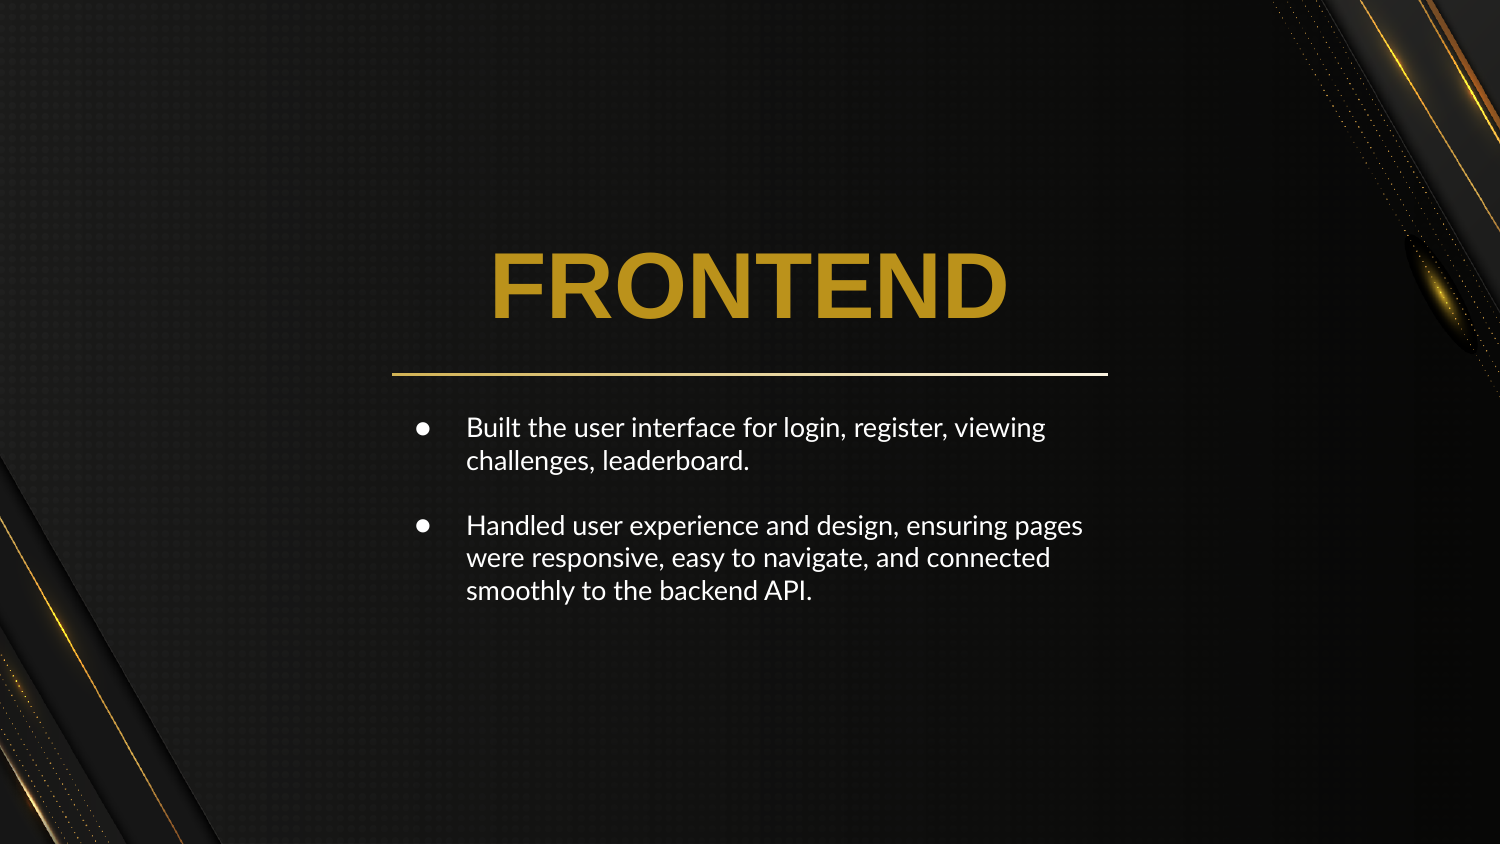

# FRONTEND

Built the user interface for login, register, viewing challenges, leaderboard.
Handled user experience and design, ensuring pages were responsive, easy to navigate, and connected smoothly to the backend API.